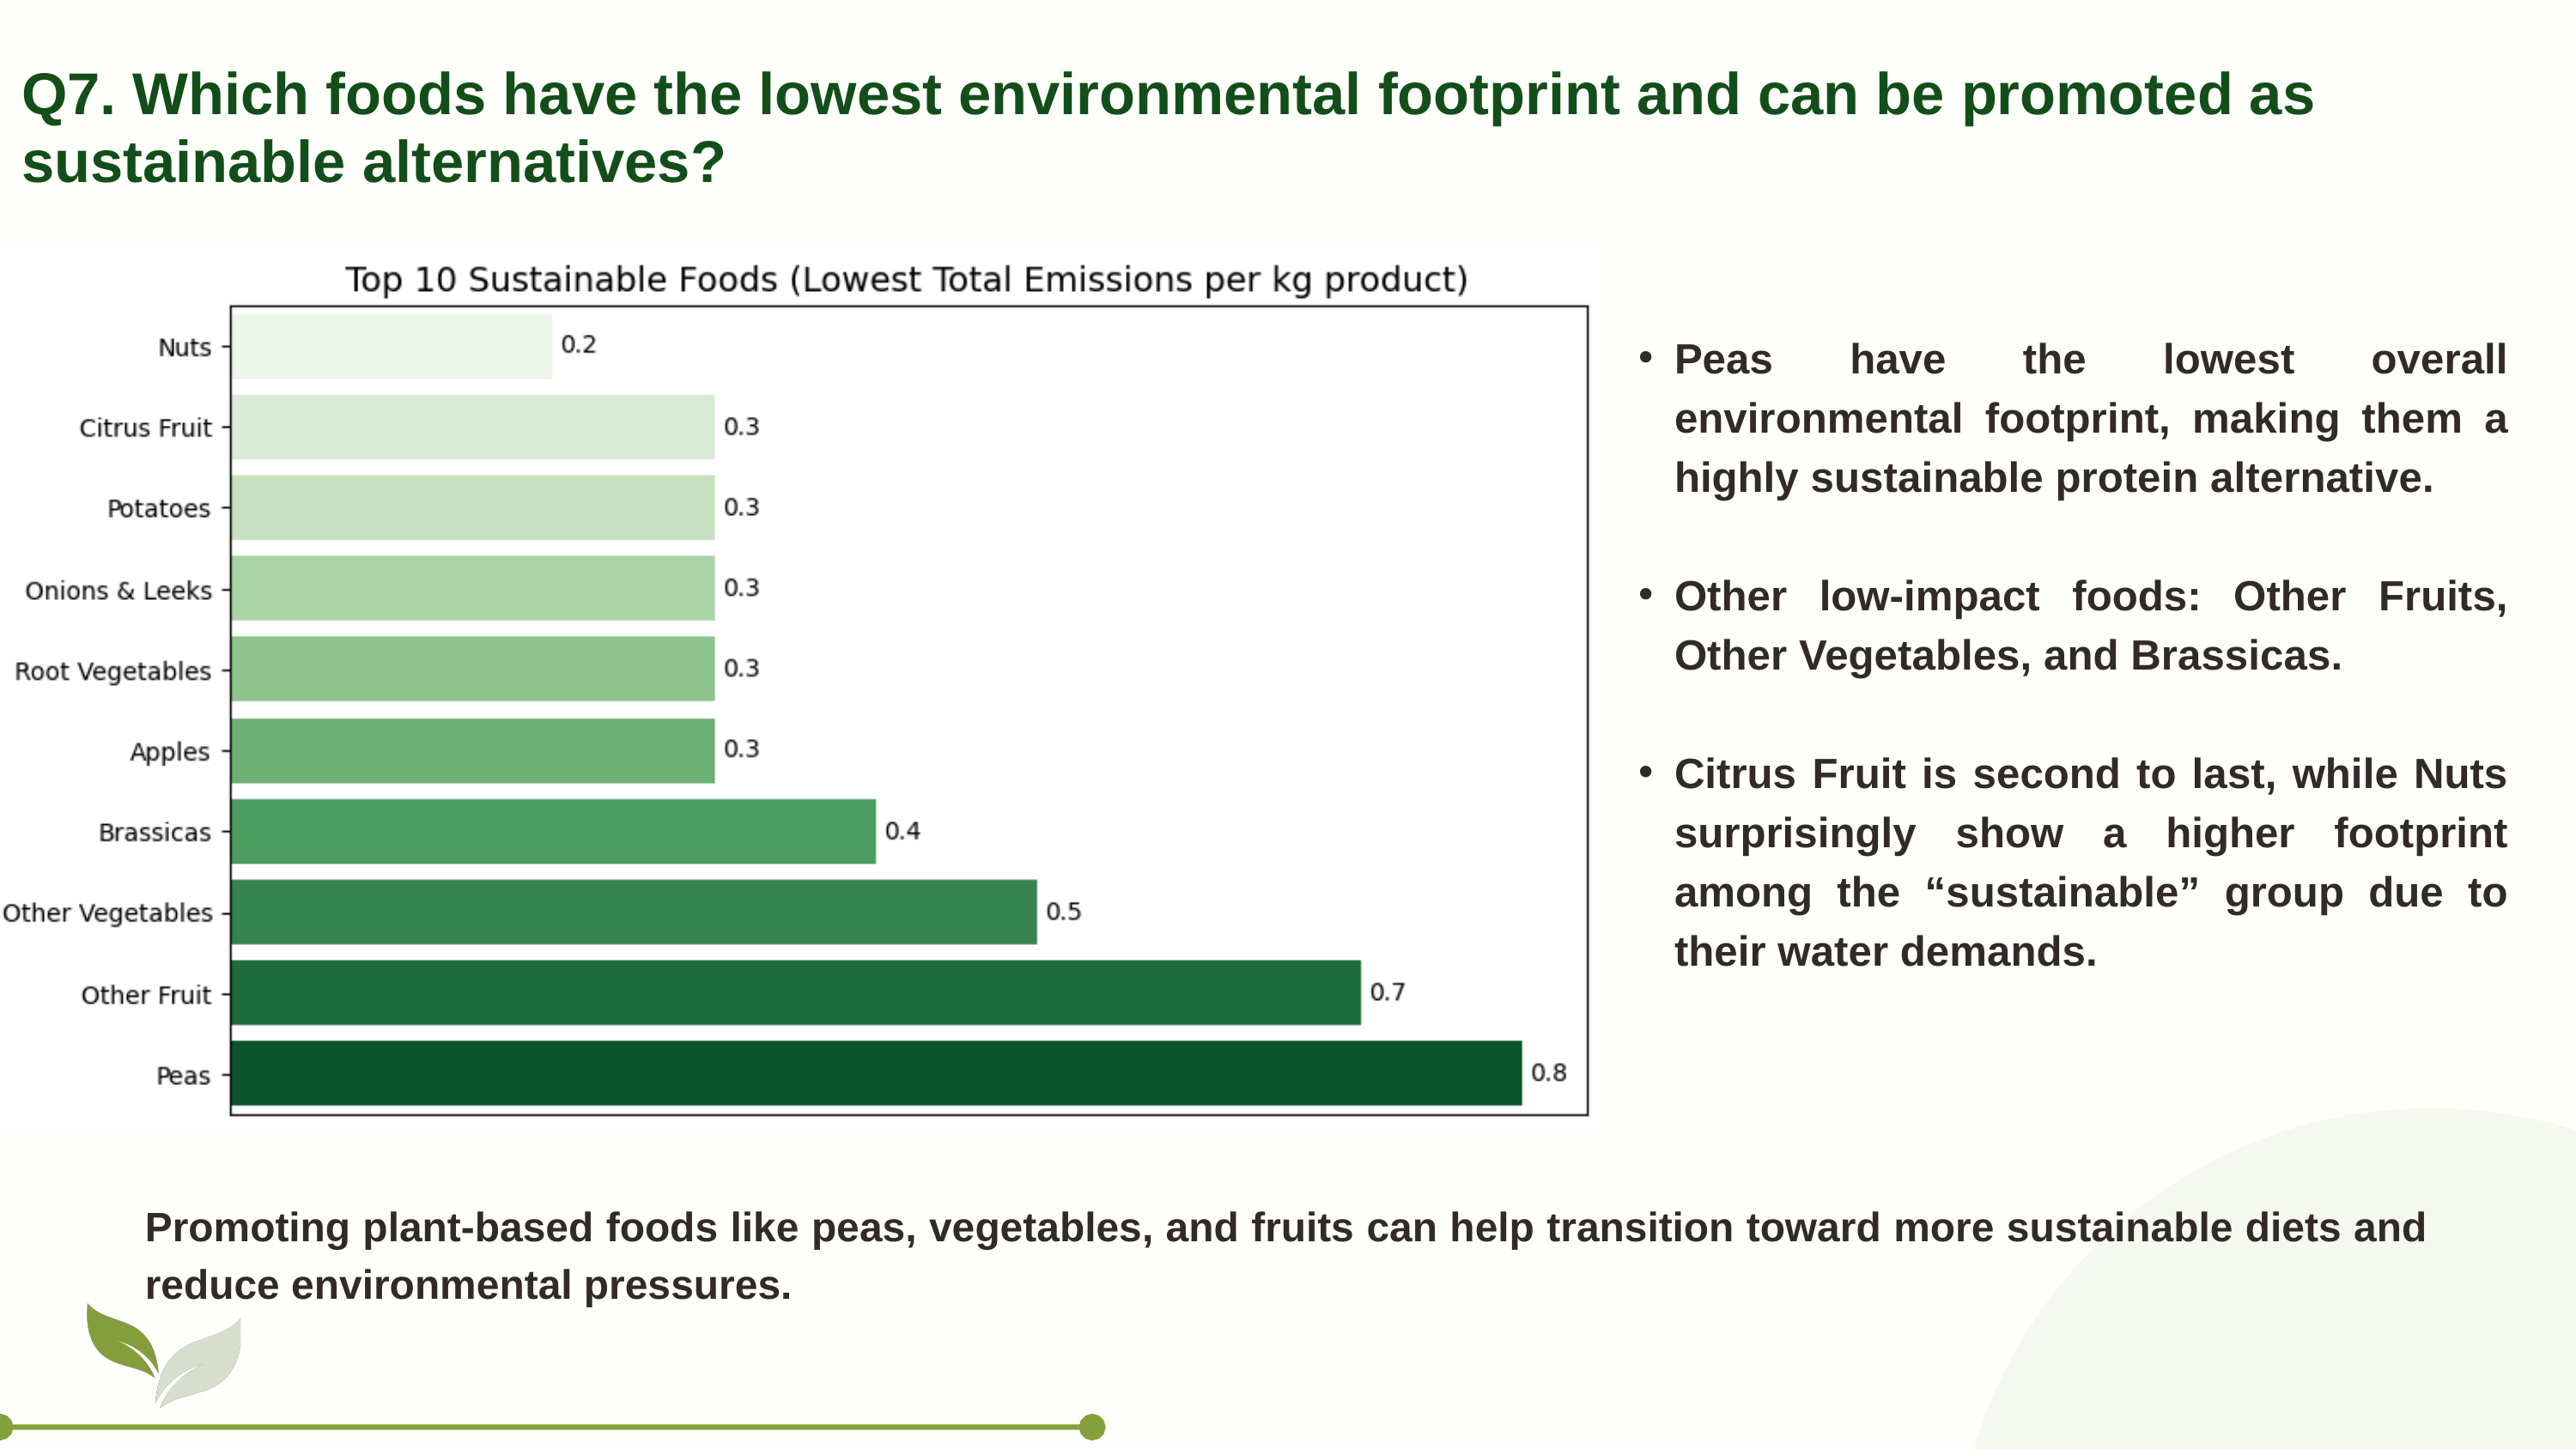

Q7. Which foods have the lowest environmental footprint and can be promoted as sustainable alternatives?

Peas have the lowest overall environmental footprint, making them a highly sustainable protein alternative.

Other low-impact foods: Other Fruits, Other Vegetables, and Brassicas.

Citrus Fruit is second to last, while Nuts surprisingly show a higher footprint among the “sustainable” group due to their water demands.

Promoting plant-based foods like peas, vegetables, and fruits can help transition toward more sustainable diets and reduce environmental pressures.